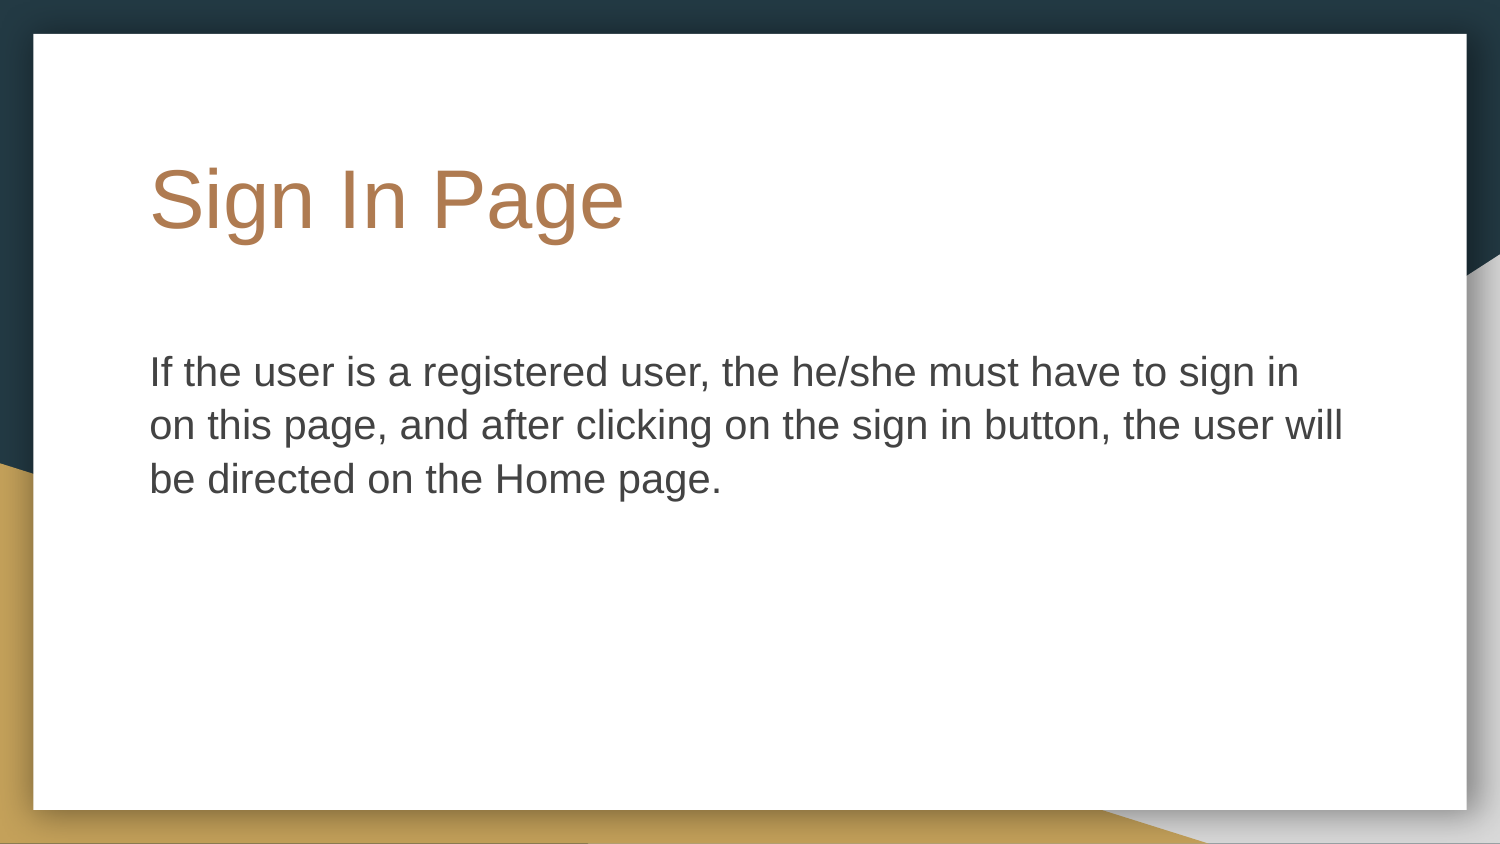

# Sign In Page

If the user is a registered user, the he/she must have to sign in on this page, and after clicking on the sign in button, the user will be directed on the Home page.